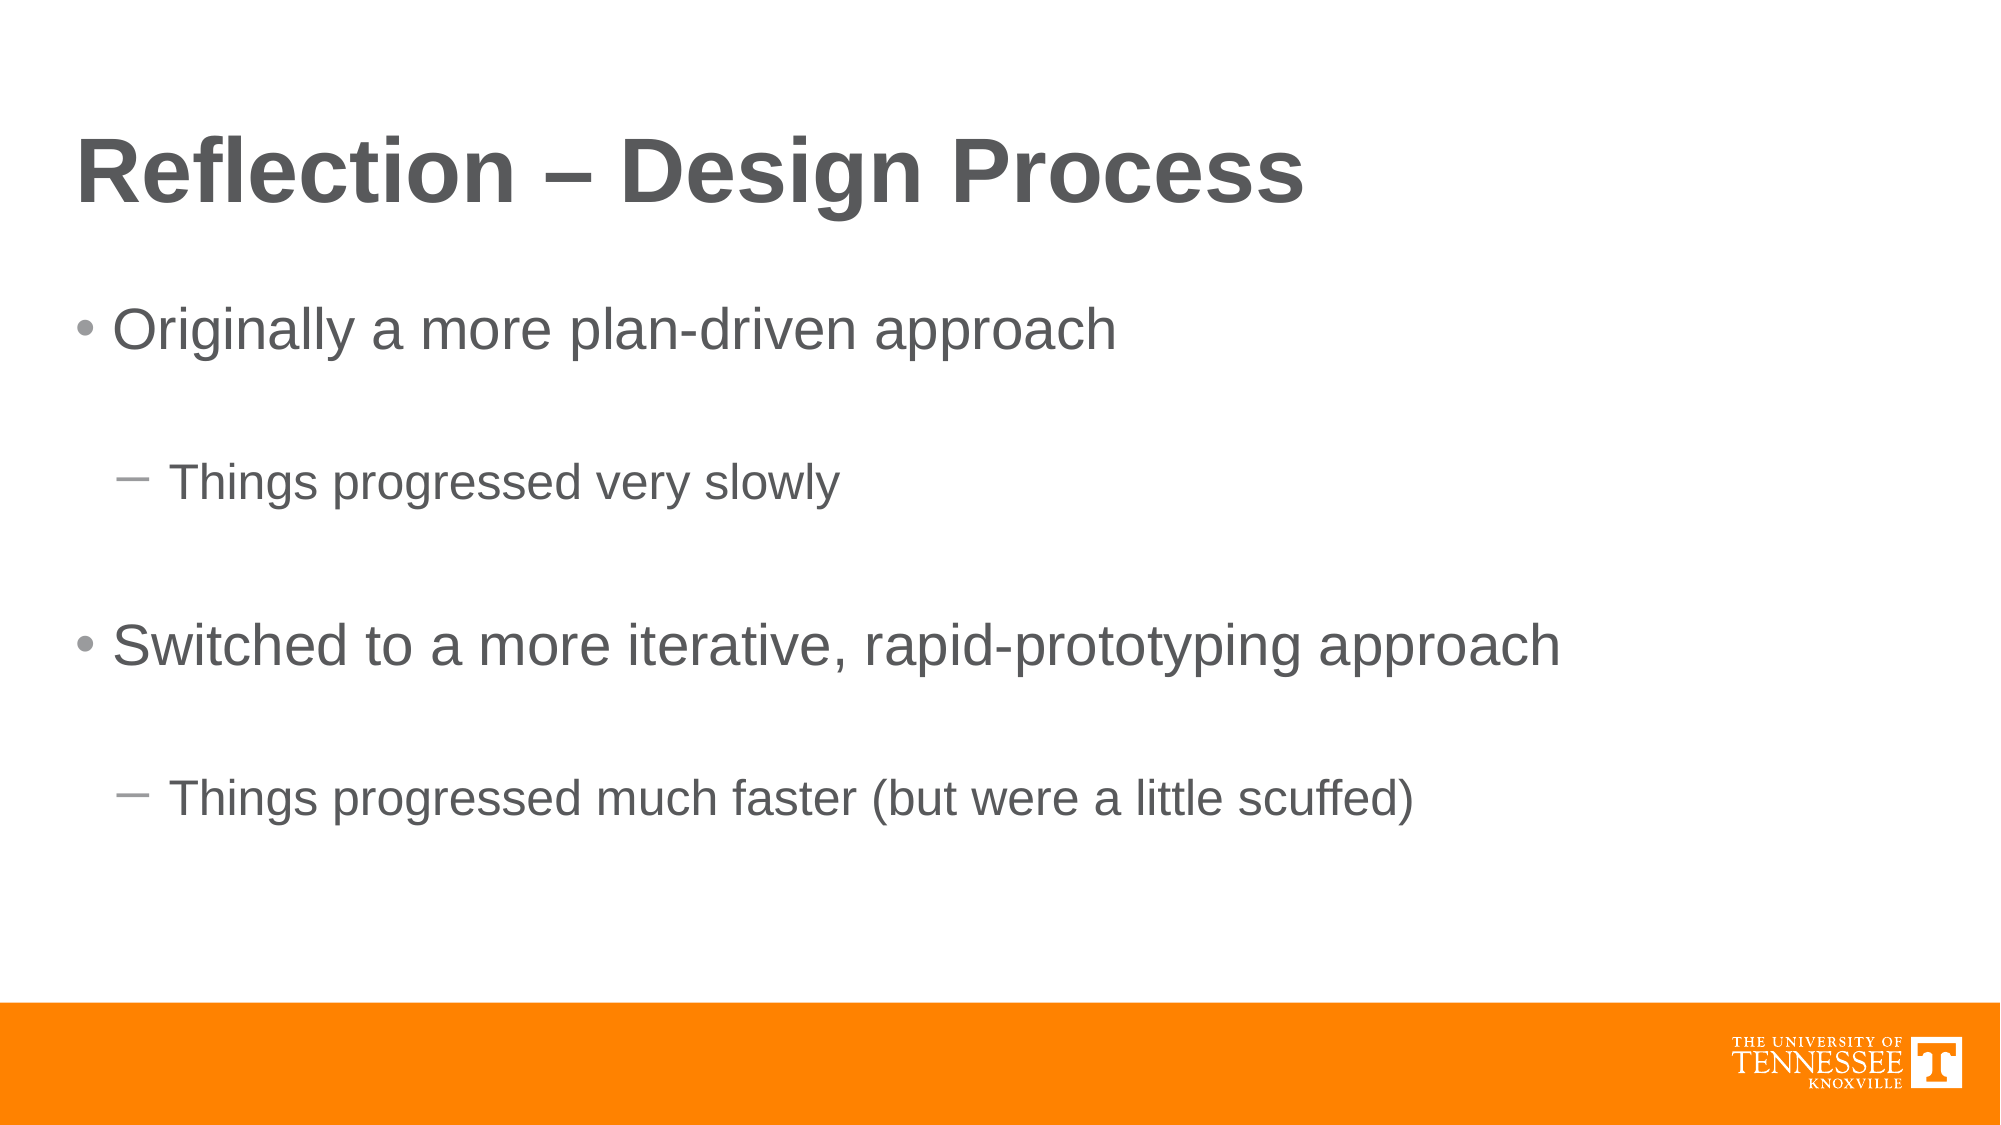

# Reflection – Design Process
Originally a more plan-driven approach

Things progressed very slowly

Switched to a more iterative, rapid-prototyping approach

Things progressed much faster (but were a little scuffed)